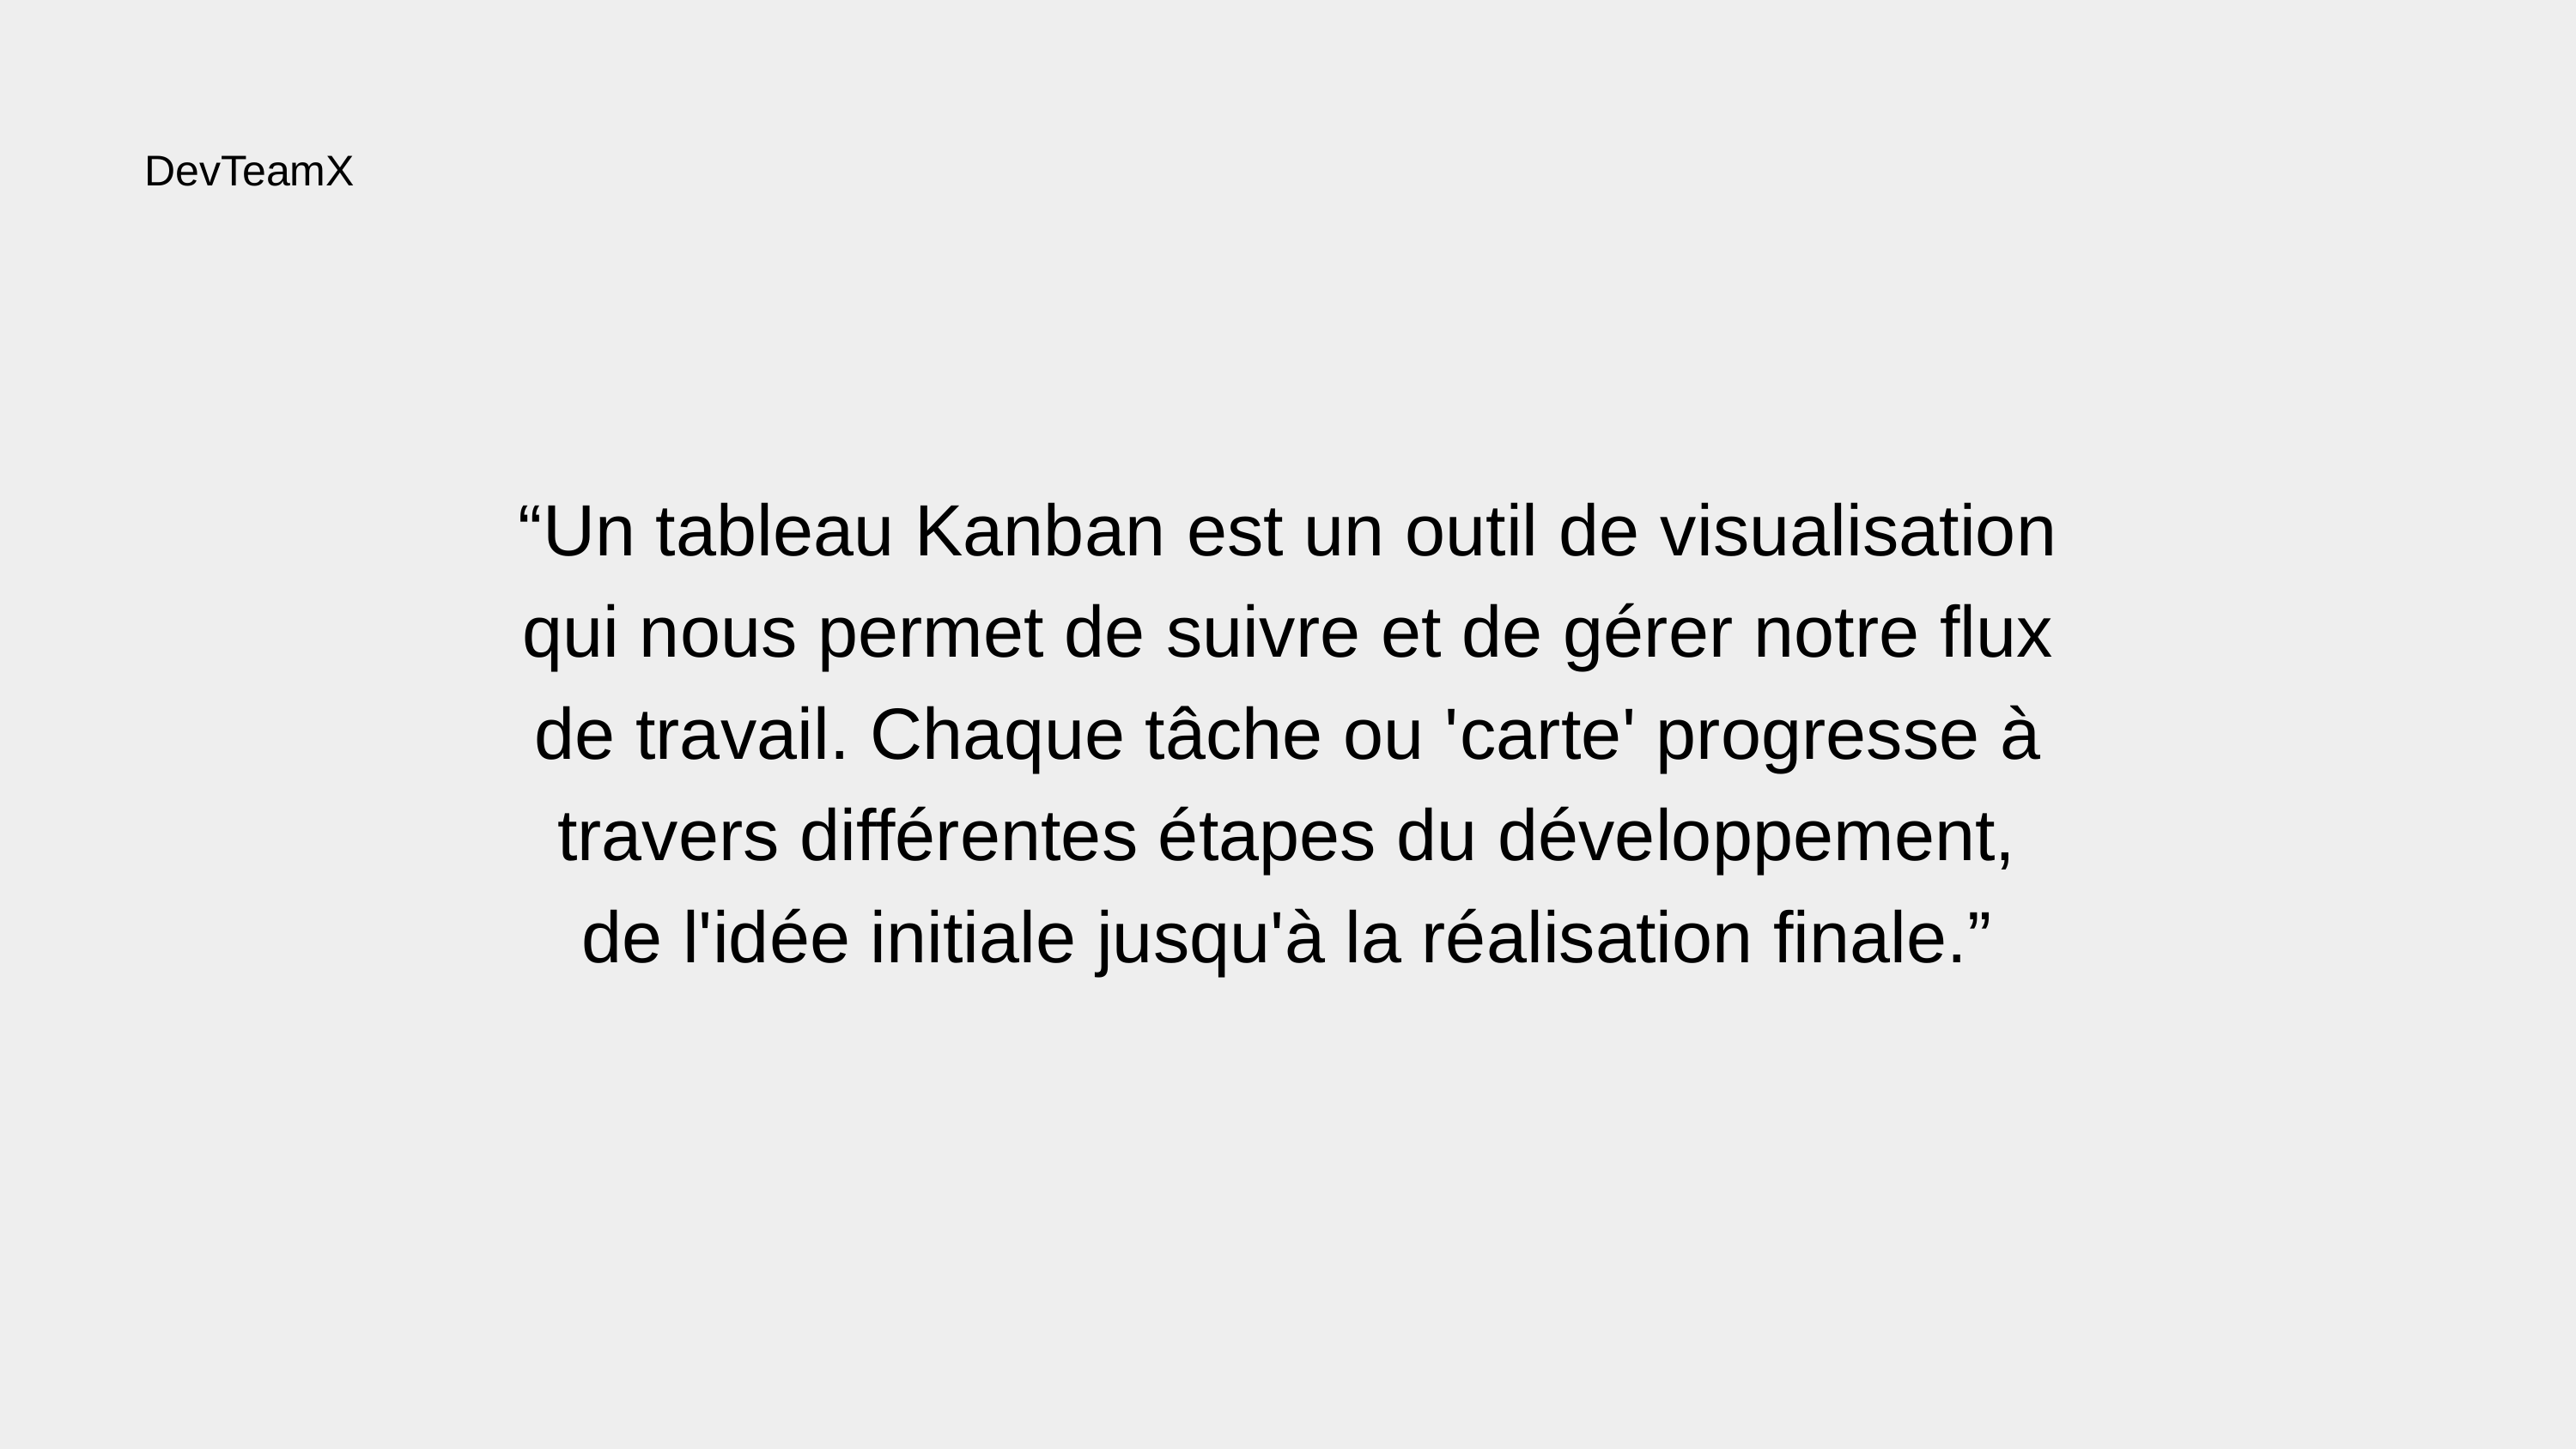

DevTeamX
“Un tableau Kanban est un outil de visualisation qui nous permet de suivre et de gérer notre flux de travail. Chaque tâche ou 'carte' progresse à travers différentes étapes du développement, de l'idée initiale jusqu'à la réalisation finale.”